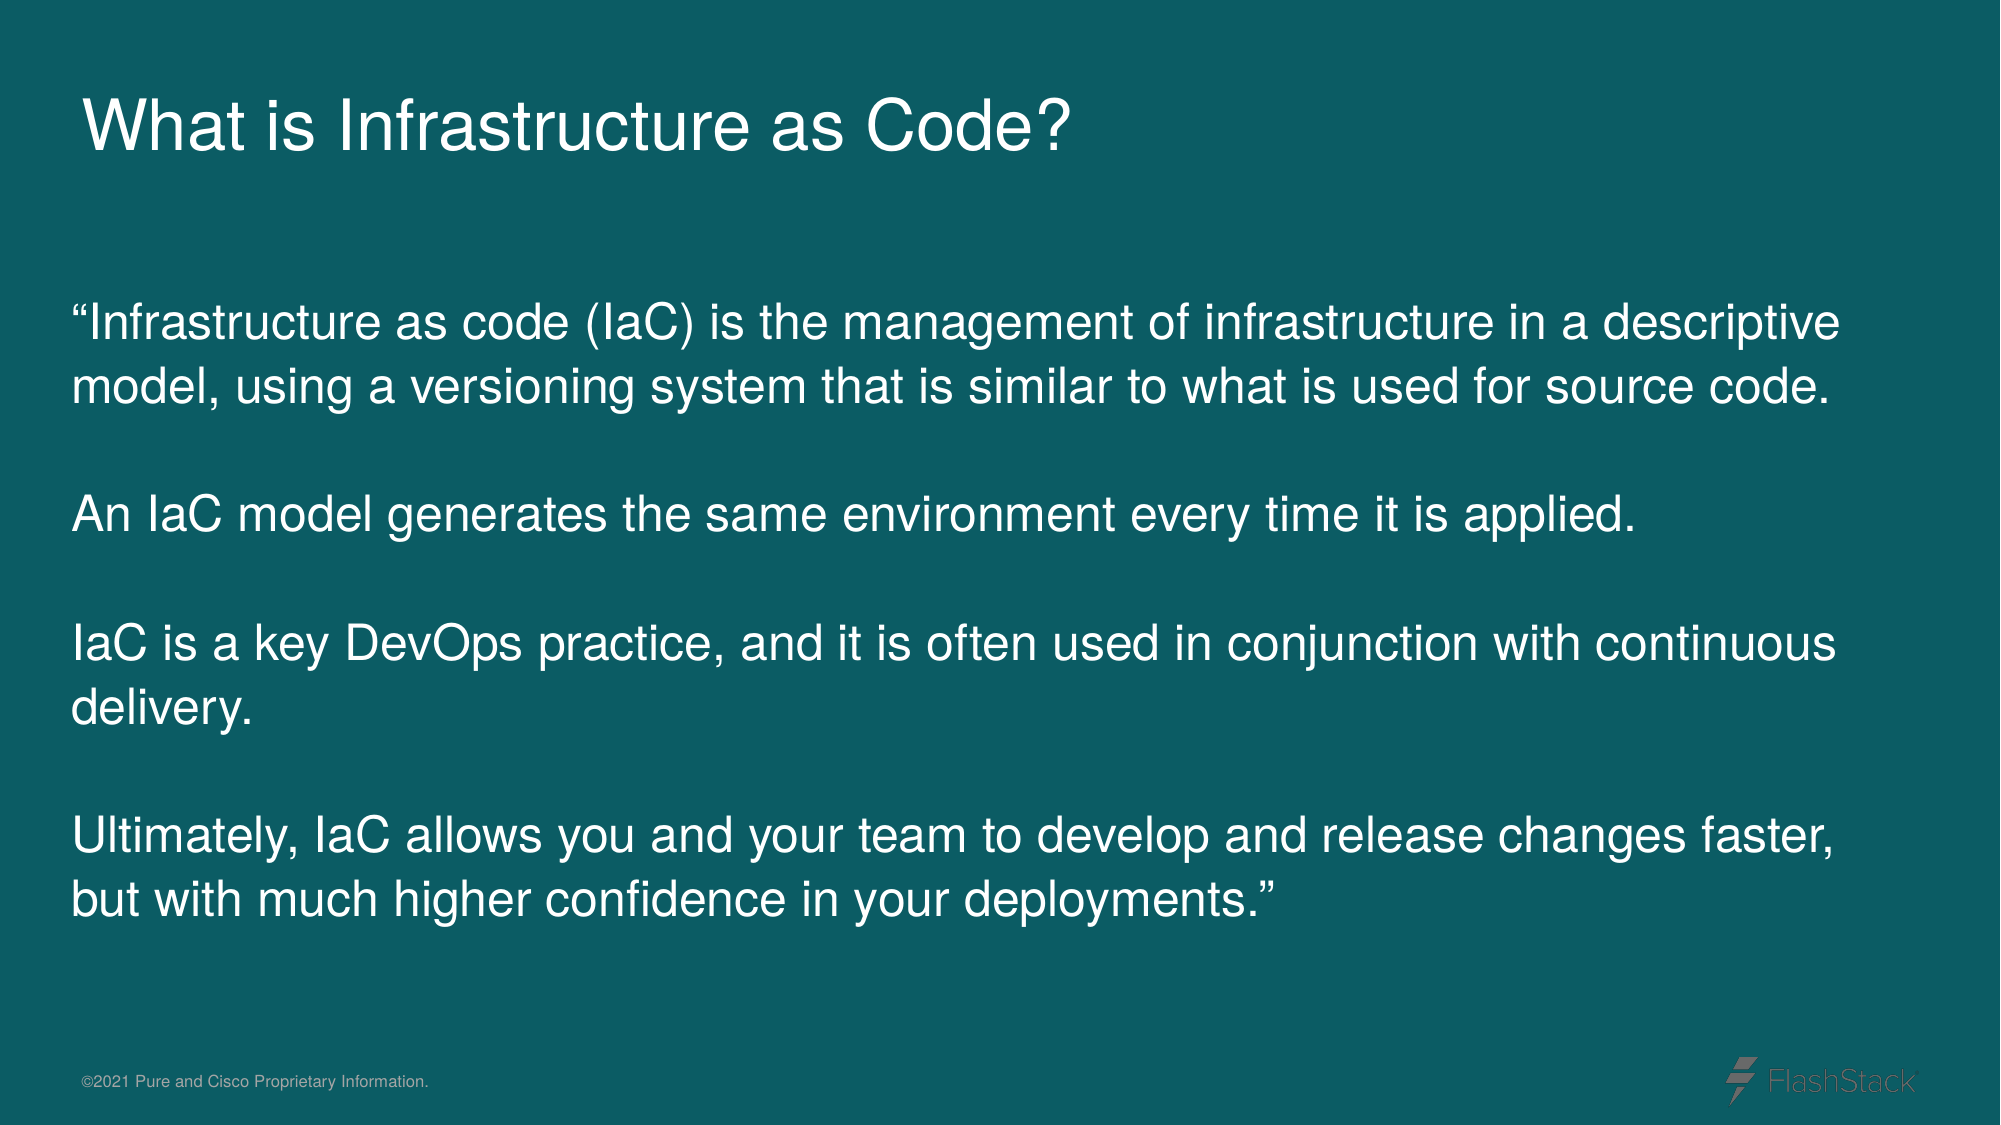

# What is Infrastructure as Code?

“Infrastructure as code (IaC) is the management of infrastructure in a descriptive model, using a versioning system that is similar to what is used for source code.

An IaC model generates the same environment every time it is applied.

IaC is a key DevOps practice, and it is often used in conjunction with continuous delivery.

Ultimately, IaC allows you and your team to develop and release changes faster, but with much higher confidence in your deployments.”